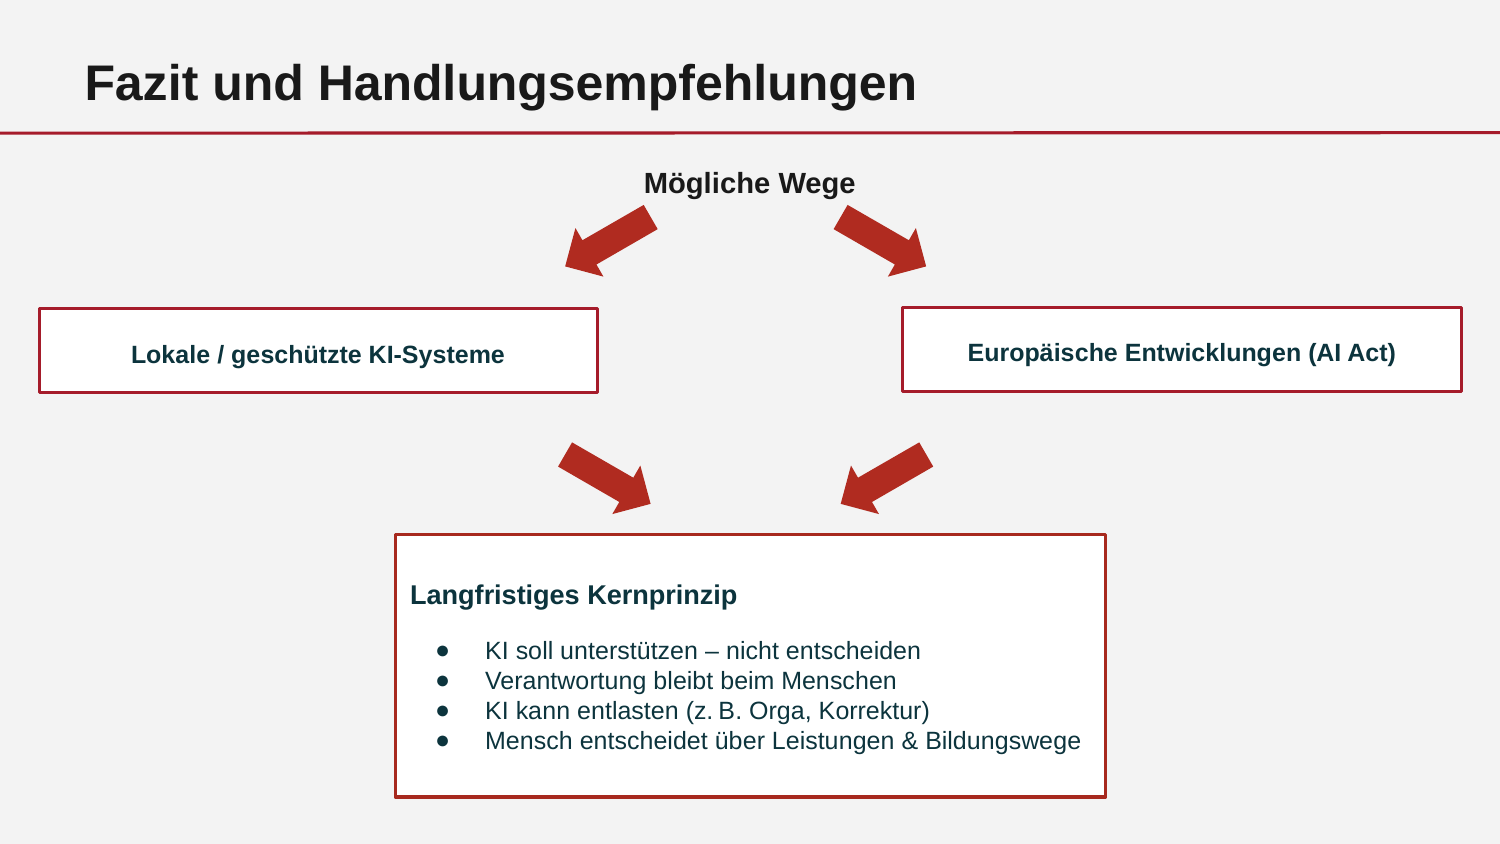

Fazit und Handlungsempfehlungen
Mögliche Wege

Europäische Entwicklungen (AI Act)
Lokale / geschützte KI-Systeme

Langfristiges Kernprinzip
KI soll unterstützen – nicht entscheiden
Verantwortung bleibt beim Menschen
KI kann entlasten (z. B. Orga, Korrektur)
Mensch entscheidet über Leistungen & Bildungswege